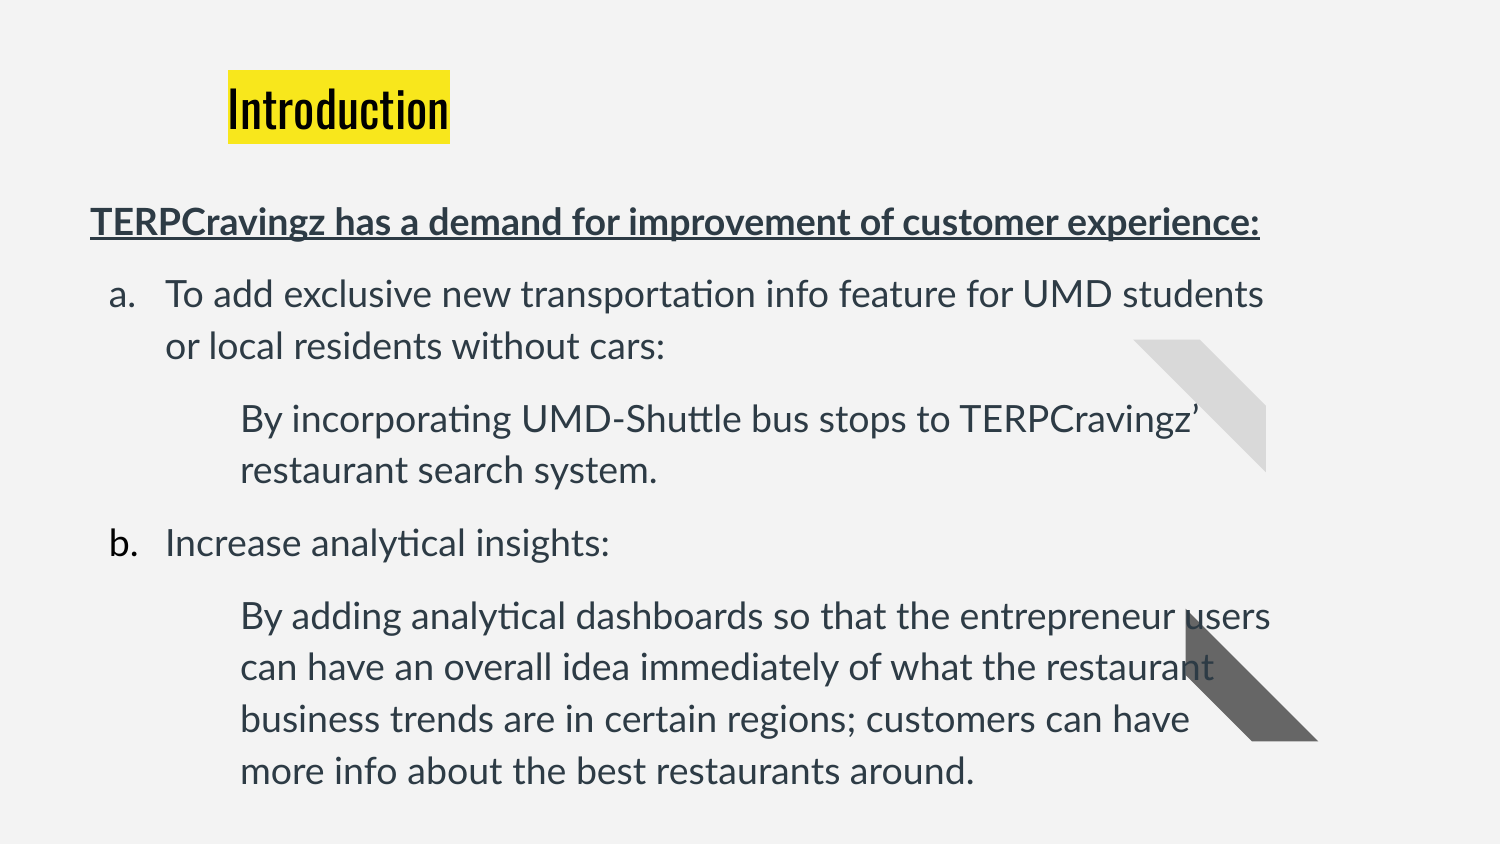

# Introduction

TERPCravingz has a demand for improvement of customer experience:
To add exclusive new transportation info feature for UMD students or local residents without cars:
By incorporating UMD-Shuttle bus stops to TERPCravingz’ restaurant search system.
Increase analytical insights:
By adding analytical dashboards so that the entrepreneur users can have an overall idea immediately of what the restaurant business trends are in certain regions; customers can have more info about the best restaurants around.